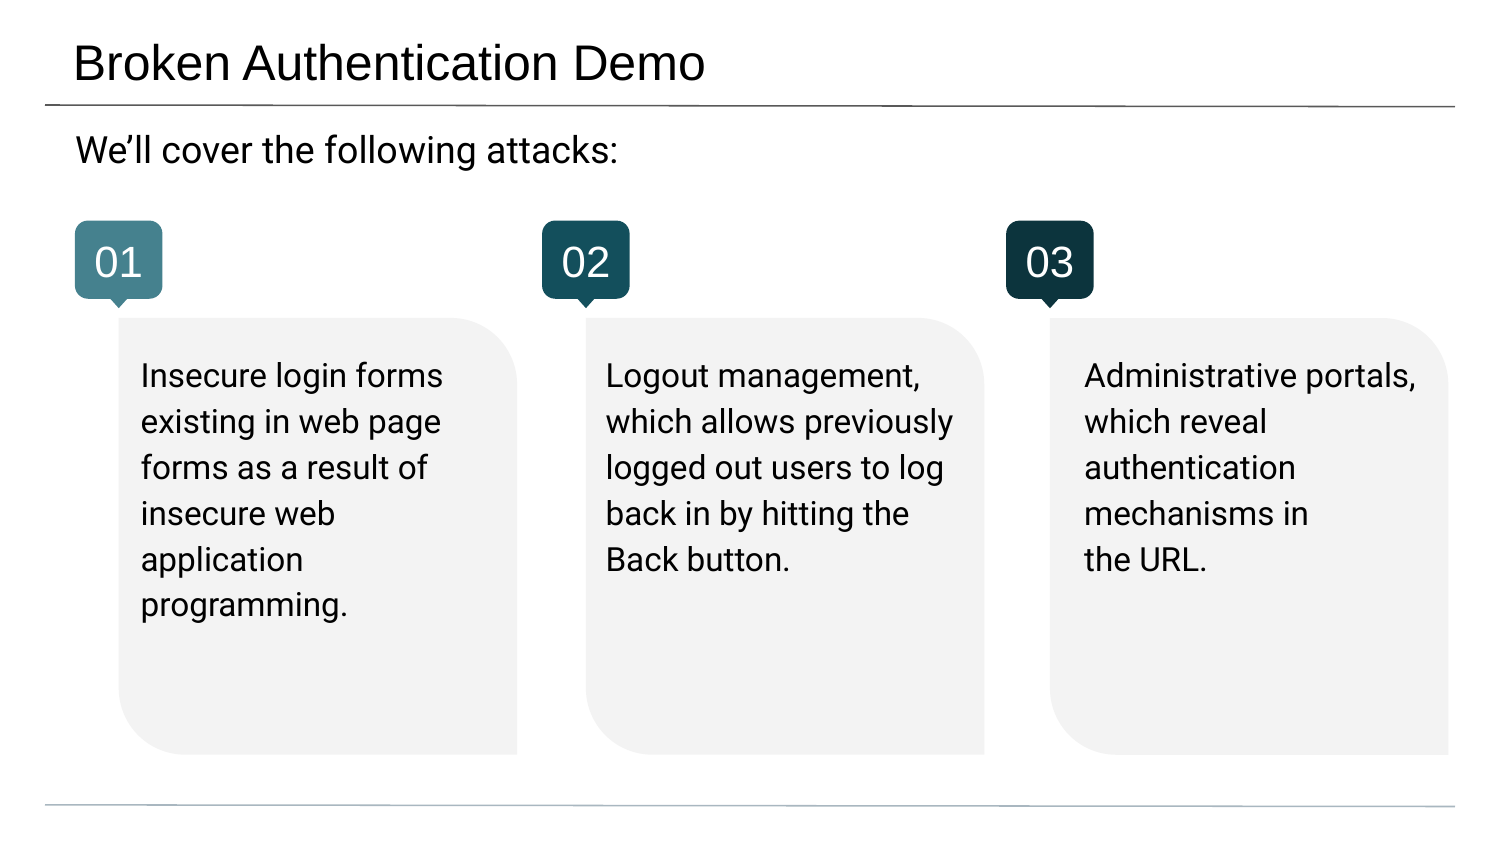

# Broken Authentication Demo
We’ll cover the following attacks:
01

02

03

Insecure login forms existing in web page forms as a result of insecure web application programming.
Logout management, which allows previously logged out users to log back in by hitting the Back button.
Administrative portals, which reveal authentication mechanisms in
the URL.